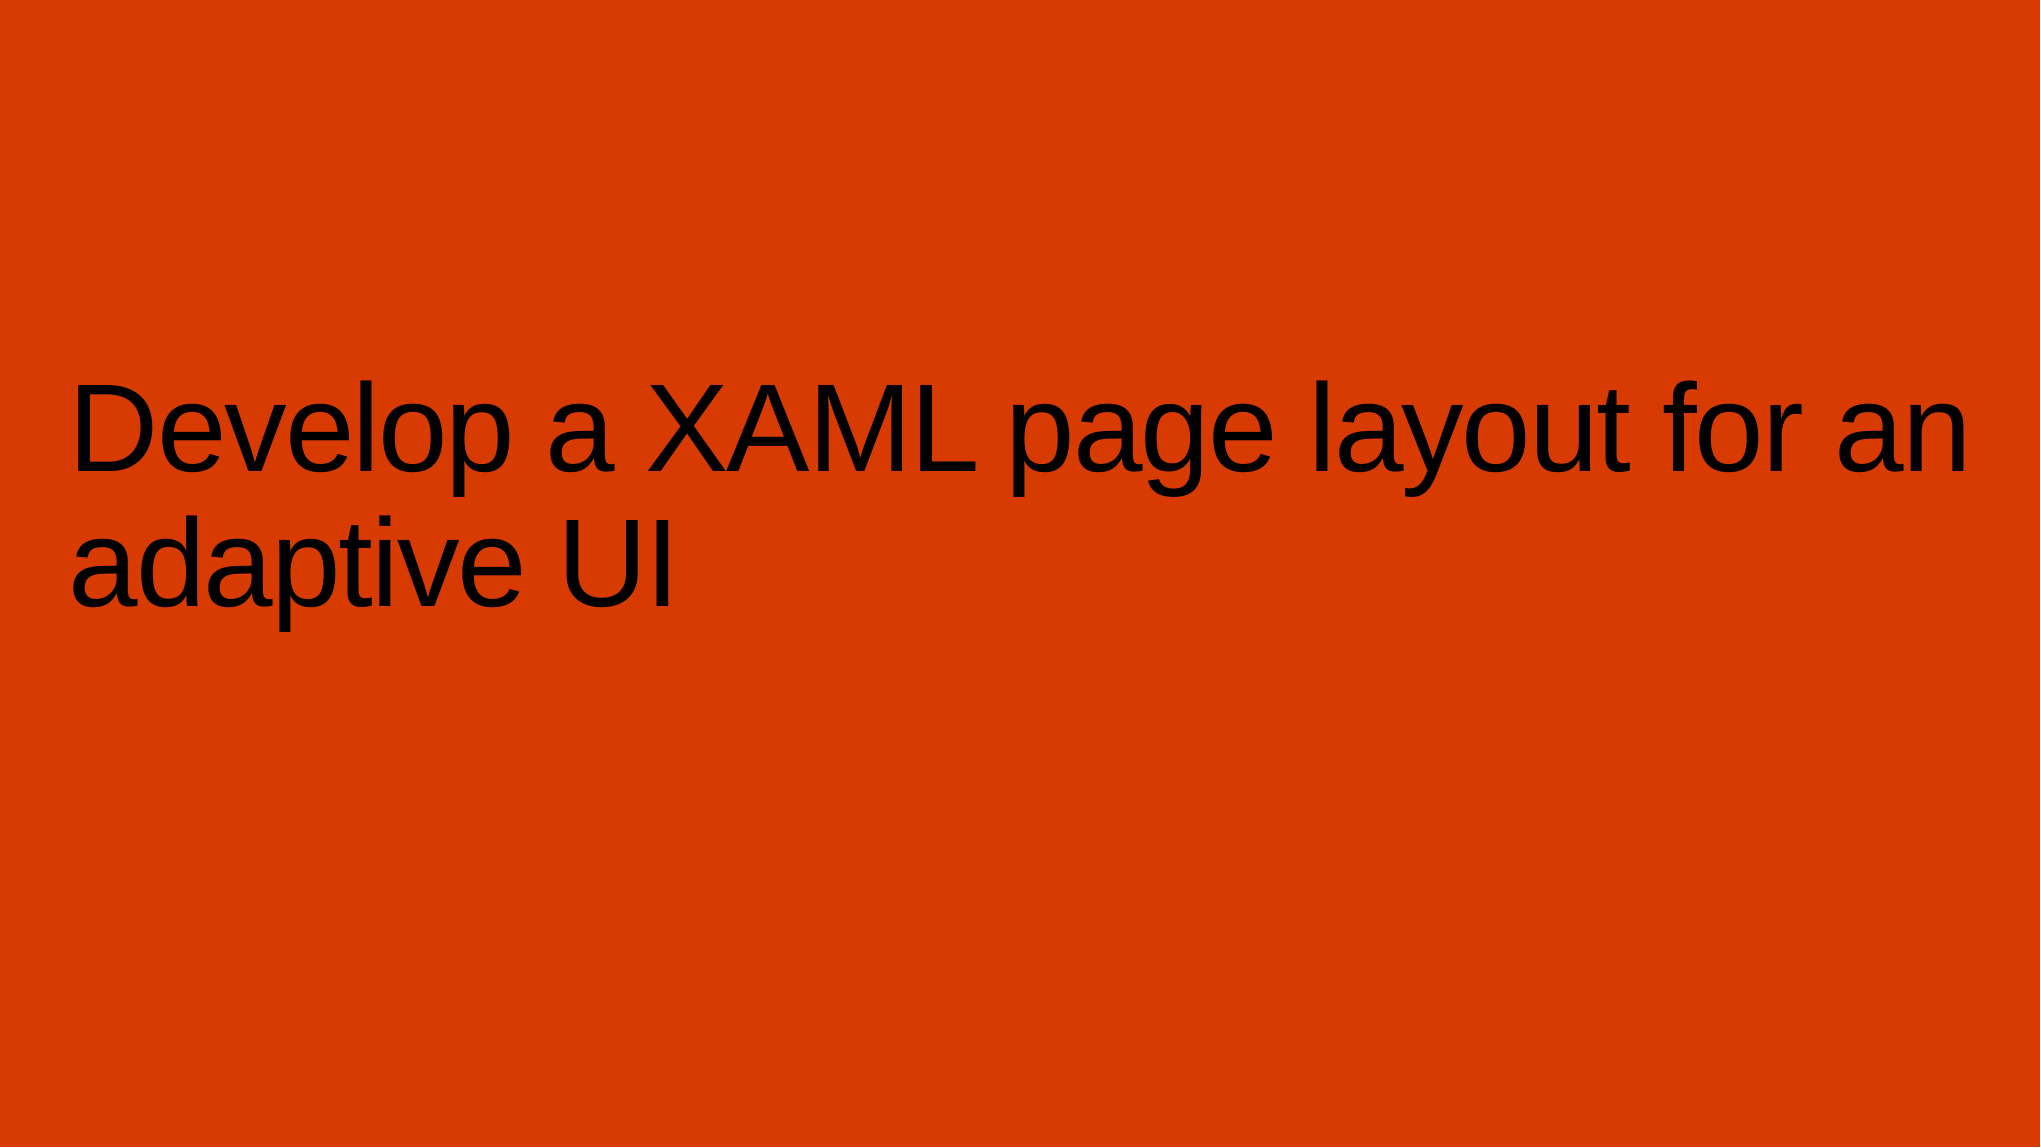

# Develop a XAML page layout for an adaptive UI